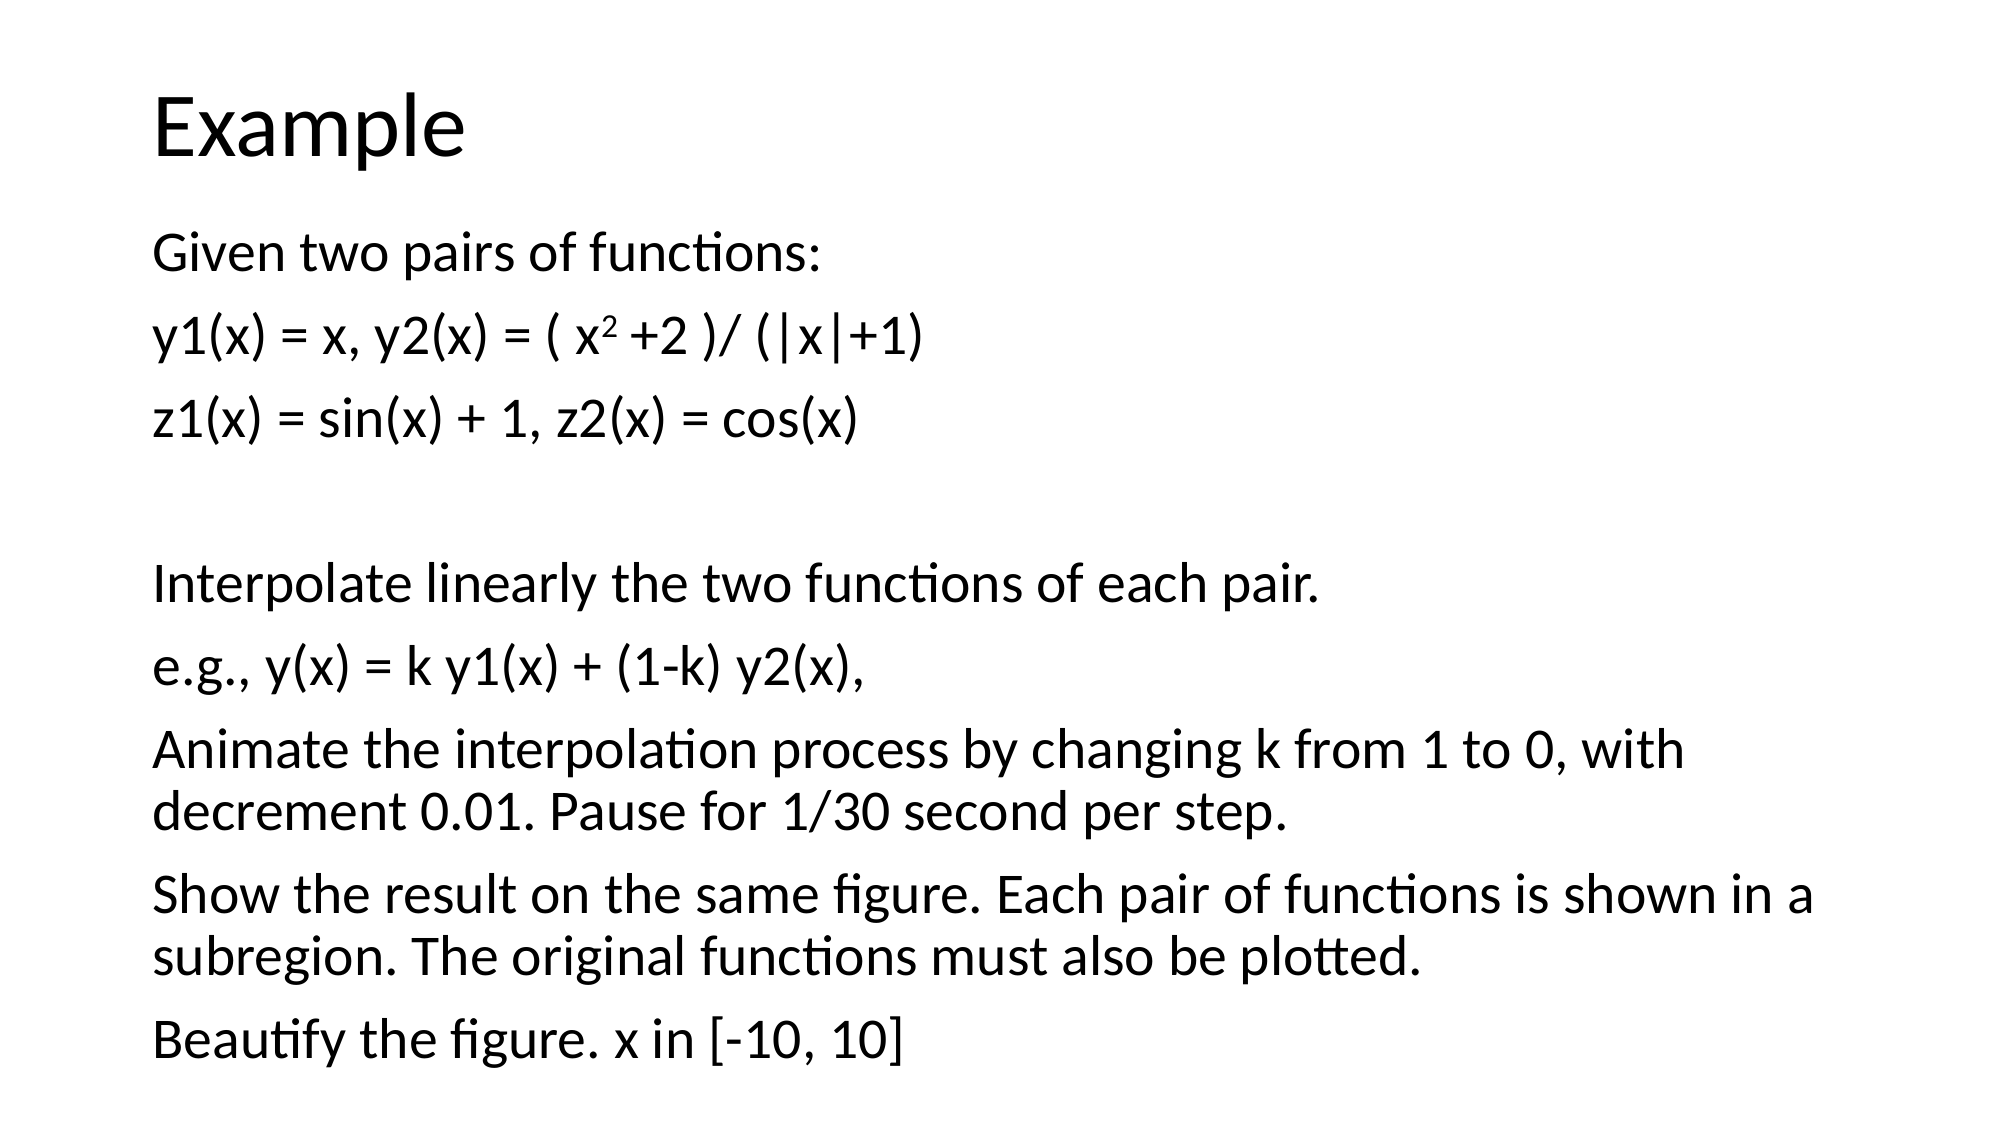

# Example
Given two pairs of functions:
y1(x) = x, y2(x) = ( x2 +2 )/ (|x|+1)
z1(x) = sin(x) + 1, z2(x) = cos(x)

Interpolate linearly the two functions of each pair.
e.g., y(x) = k y1(x) + (1-k) y2(x),
Animate the interpolation process by changing k from 1 to 0, with decrement 0.01. Pause for 1/30 second per step.
Show the result on the same figure. Each pair of functions is shown in a subregion. The original functions must also be plotted.
Beautify the figure. x in [-10, 10]